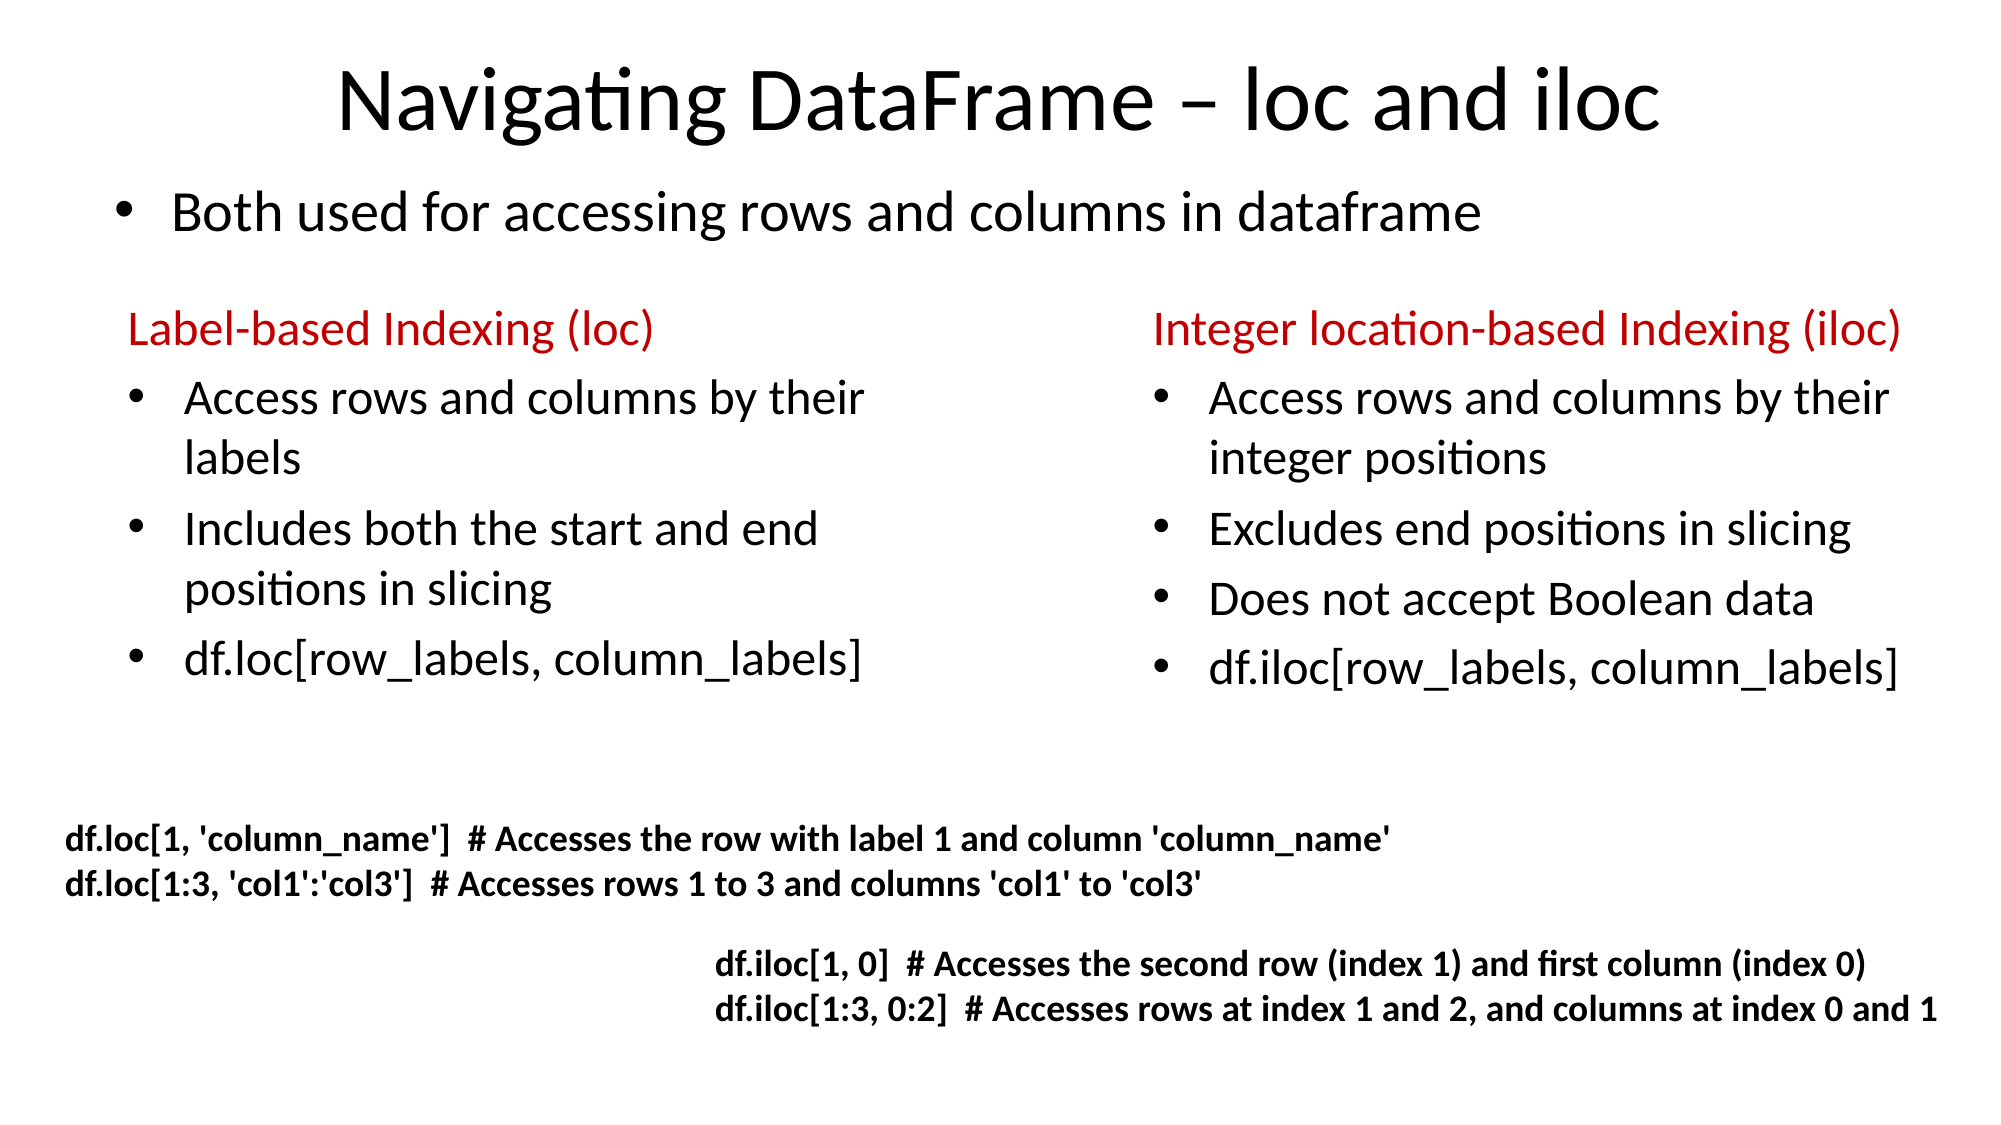

# Navigating DataFrame – loc and iloc
Both used for accessing rows and columns in dataframe

Label-based Indexing (loc)
Access rows and columns by their labels
Includes both the start and end positions in slicing
df.loc[row_labels, column_labels]

Integer location-based Indexing (iloc)
Access rows and columns by their integer positions
Excludes end positions in slicing
Does not accept Boolean data
df.iloc[row_labels, column_labels]

df.loc[1, 'column_name']  # Accesses the row with label 1 and column 'column_name'
df.loc[1:3, 'col1':'col3']  # Accesses rows 1 to 3 and columns 'col1' to 'col3'
df.iloc[1, 0]  # Accesses the second row (index 1) and first column (index 0)
df.iloc[1:3, 0:2]  # Accesses rows at index 1 and 2, and columns at index 0 and 1